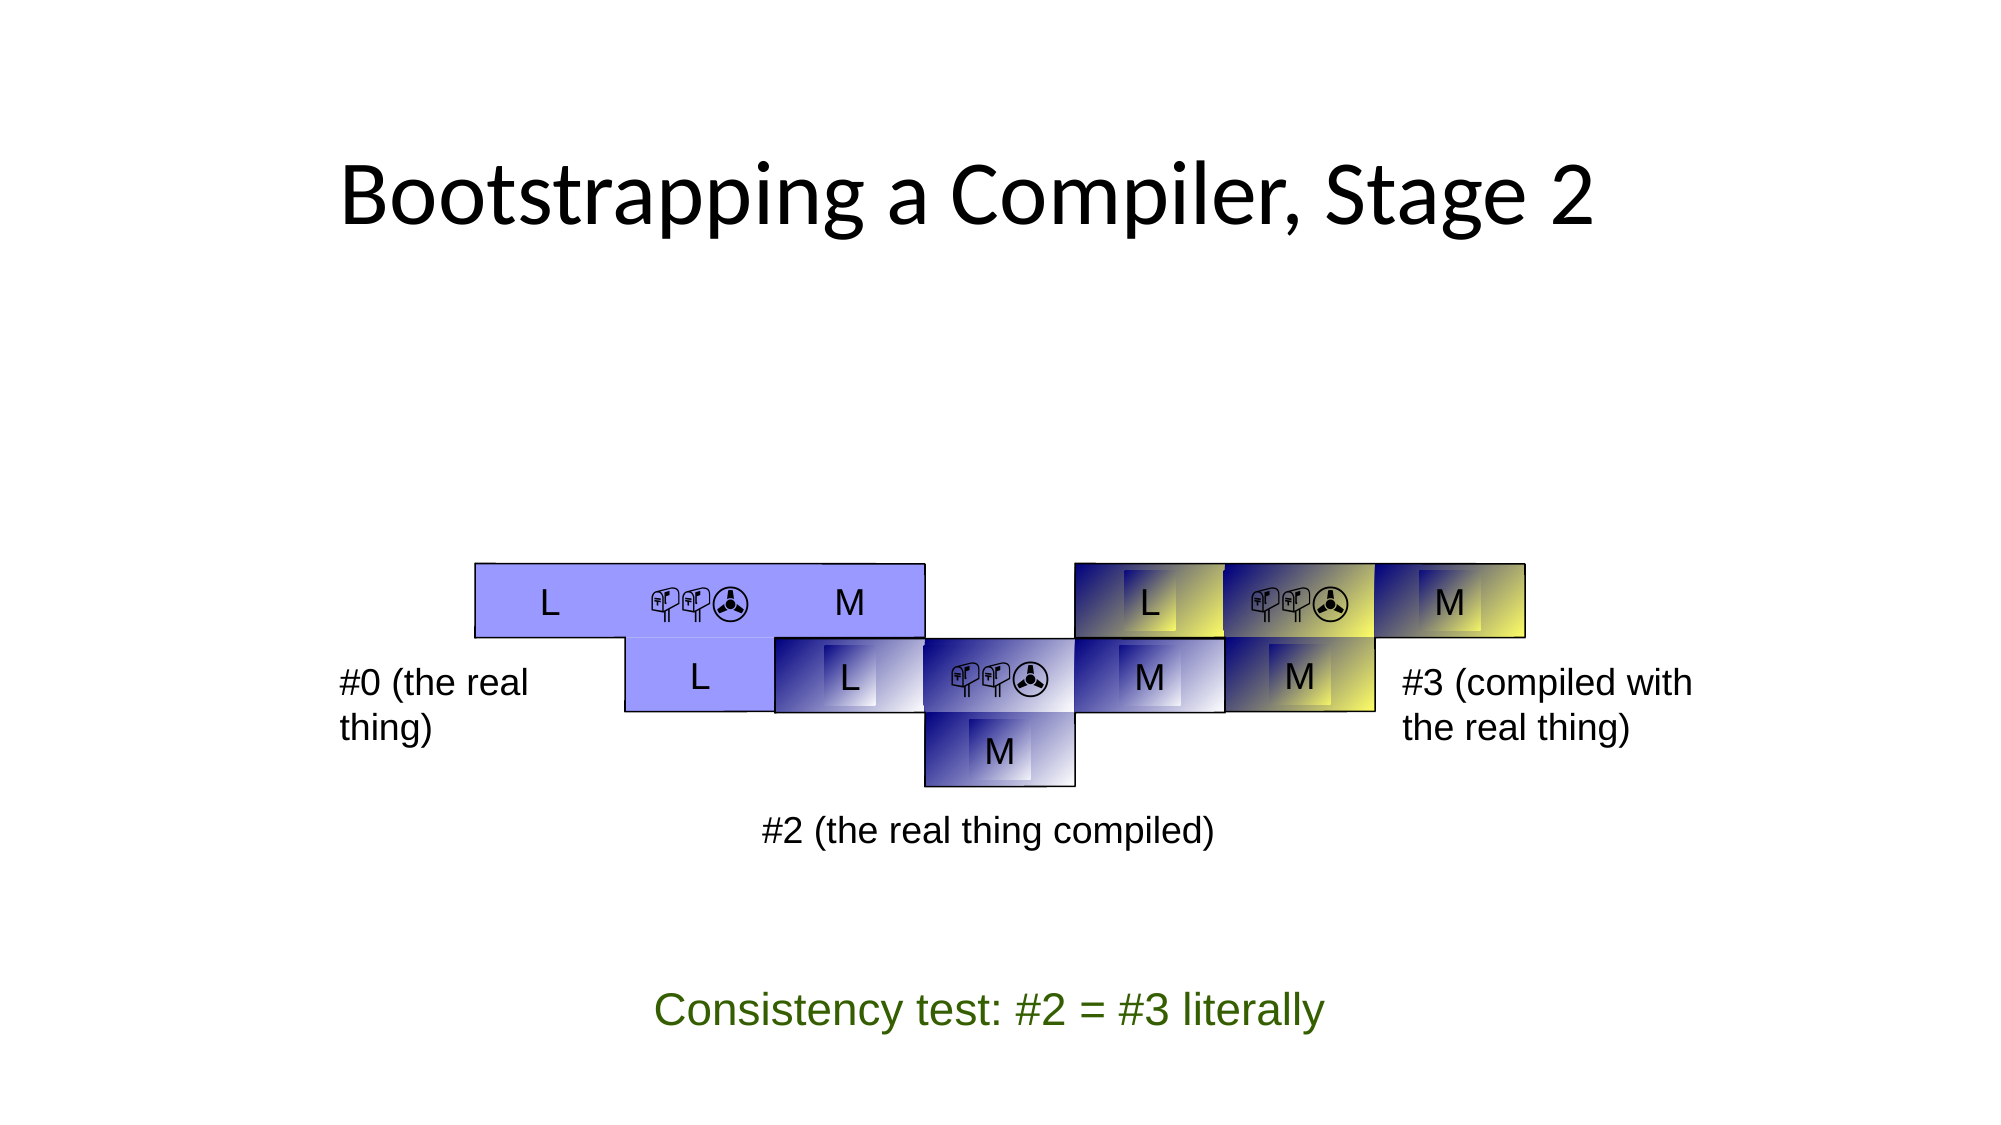

# Bootstrapping a Compiler, Stage 2

L

📫📫✇

M

L

L

📫📫✇

M

M

L

📫📫✇

M

M
#0 (the real thing)
#3 (compiled with
the real thing)
#2 (the real thing compiled)
Consistency test: #2 = #3 literally